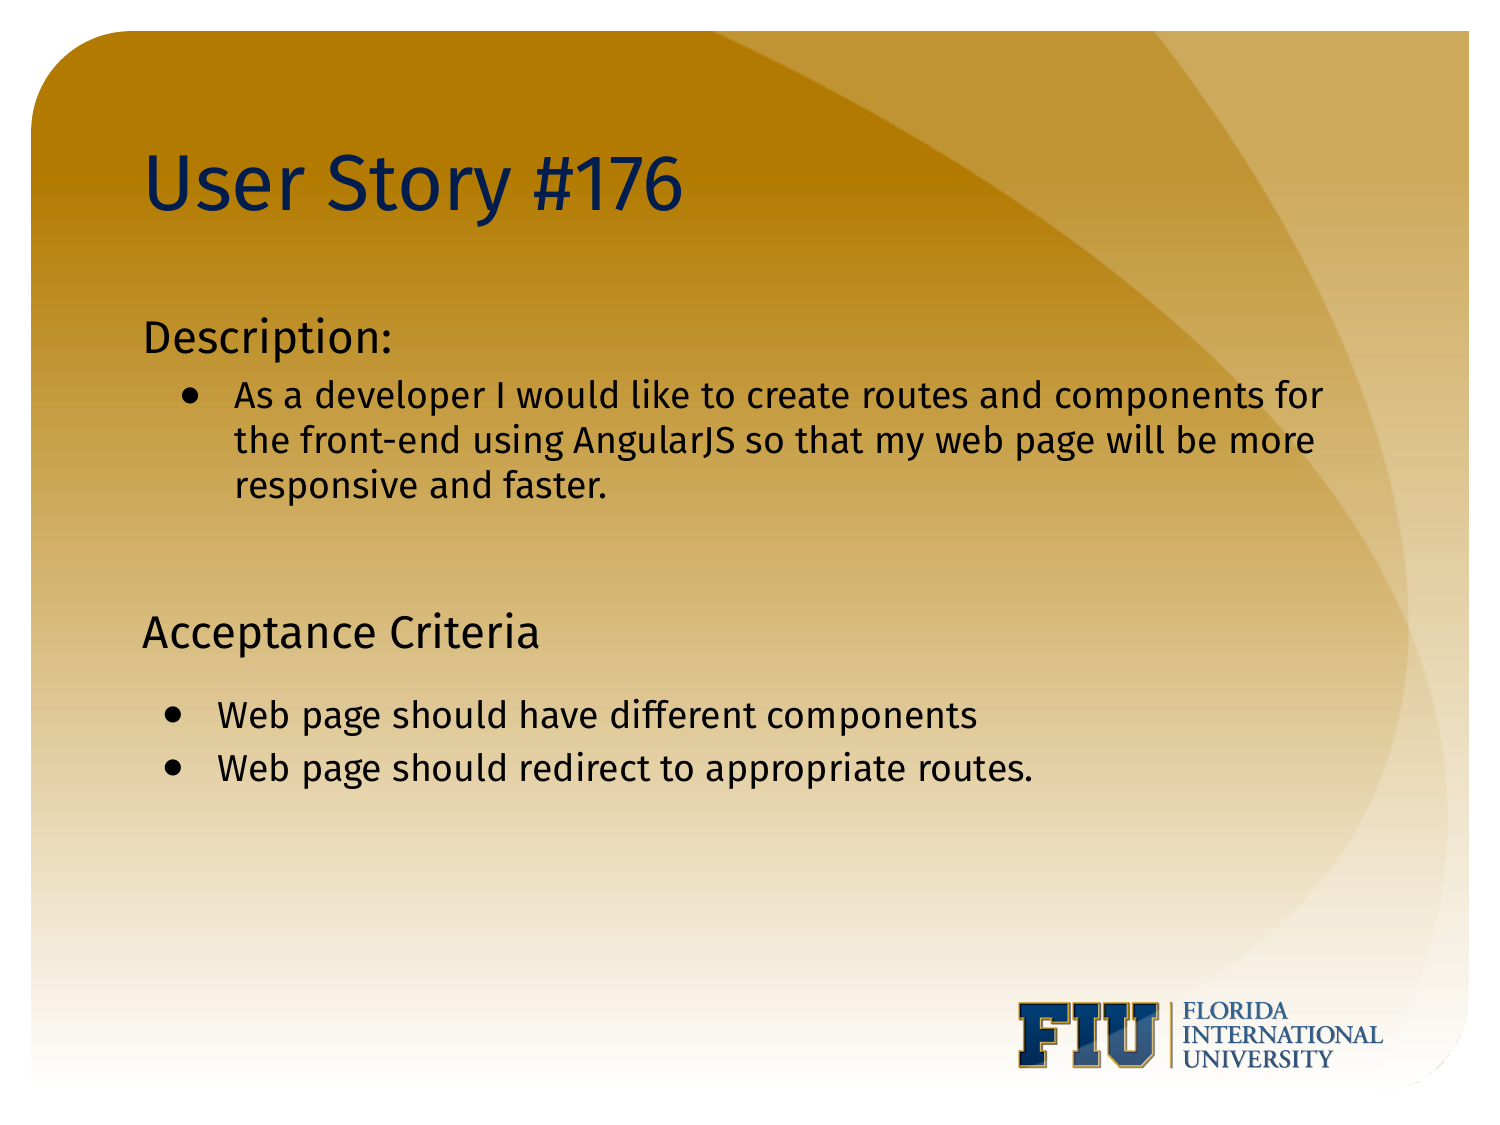

# User Story #176
Description:
As a developer I would like to create routes and components for the front-end using AngularJS so that my web page will be more responsive and faster.

Acceptance Criteria
Web page should have different components
Web page should redirect to appropriate routes.